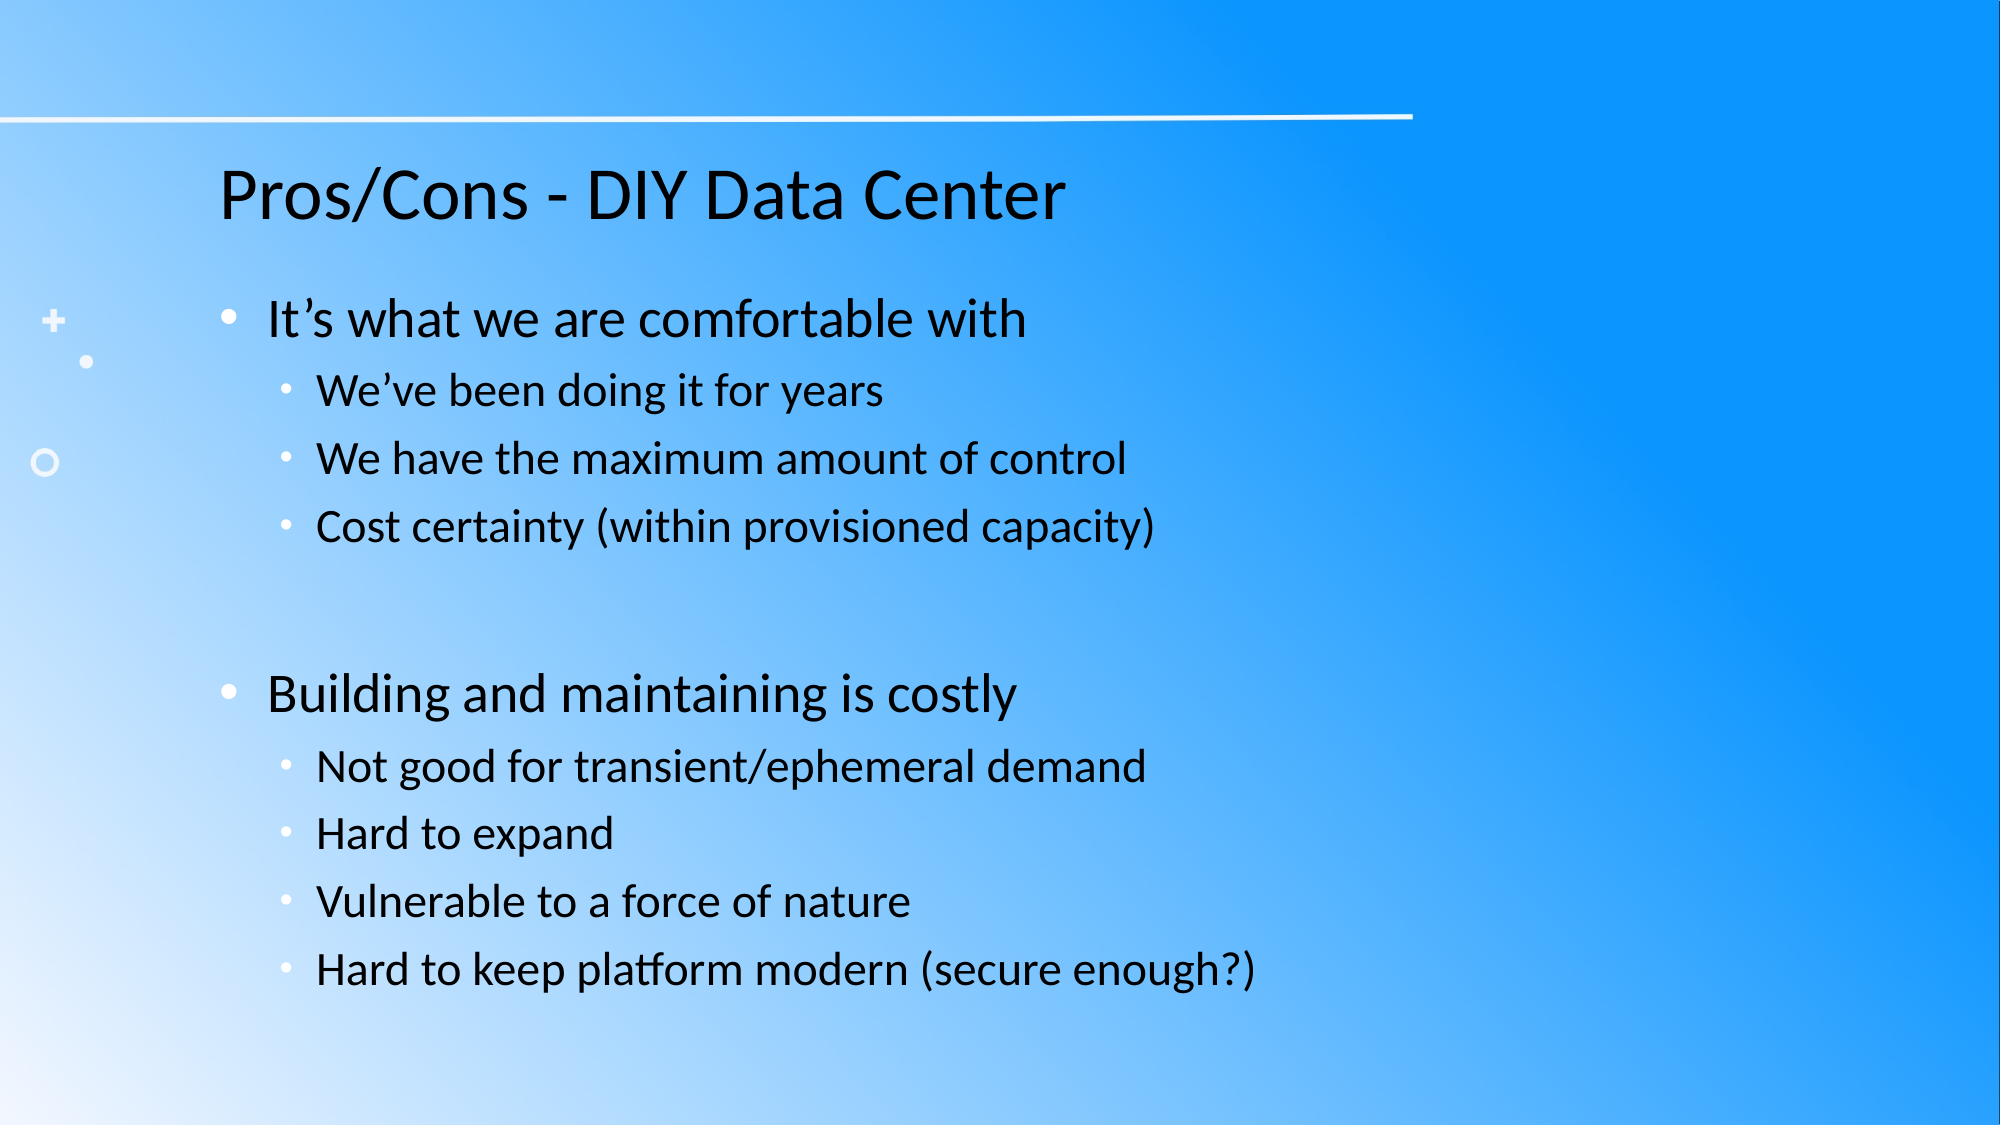

# Pros/Cons - DIY Data Center
It’s what we are comfortable with
We’ve been doing it for years
We have the maximum amount of control
Cost certainty (within provisioned capacity)

Building and maintaining is costly
Not good for transient/ephemeral demand
Hard to expand
Vulnerable to a force of nature
Hard to keep platform modern (secure enough?)